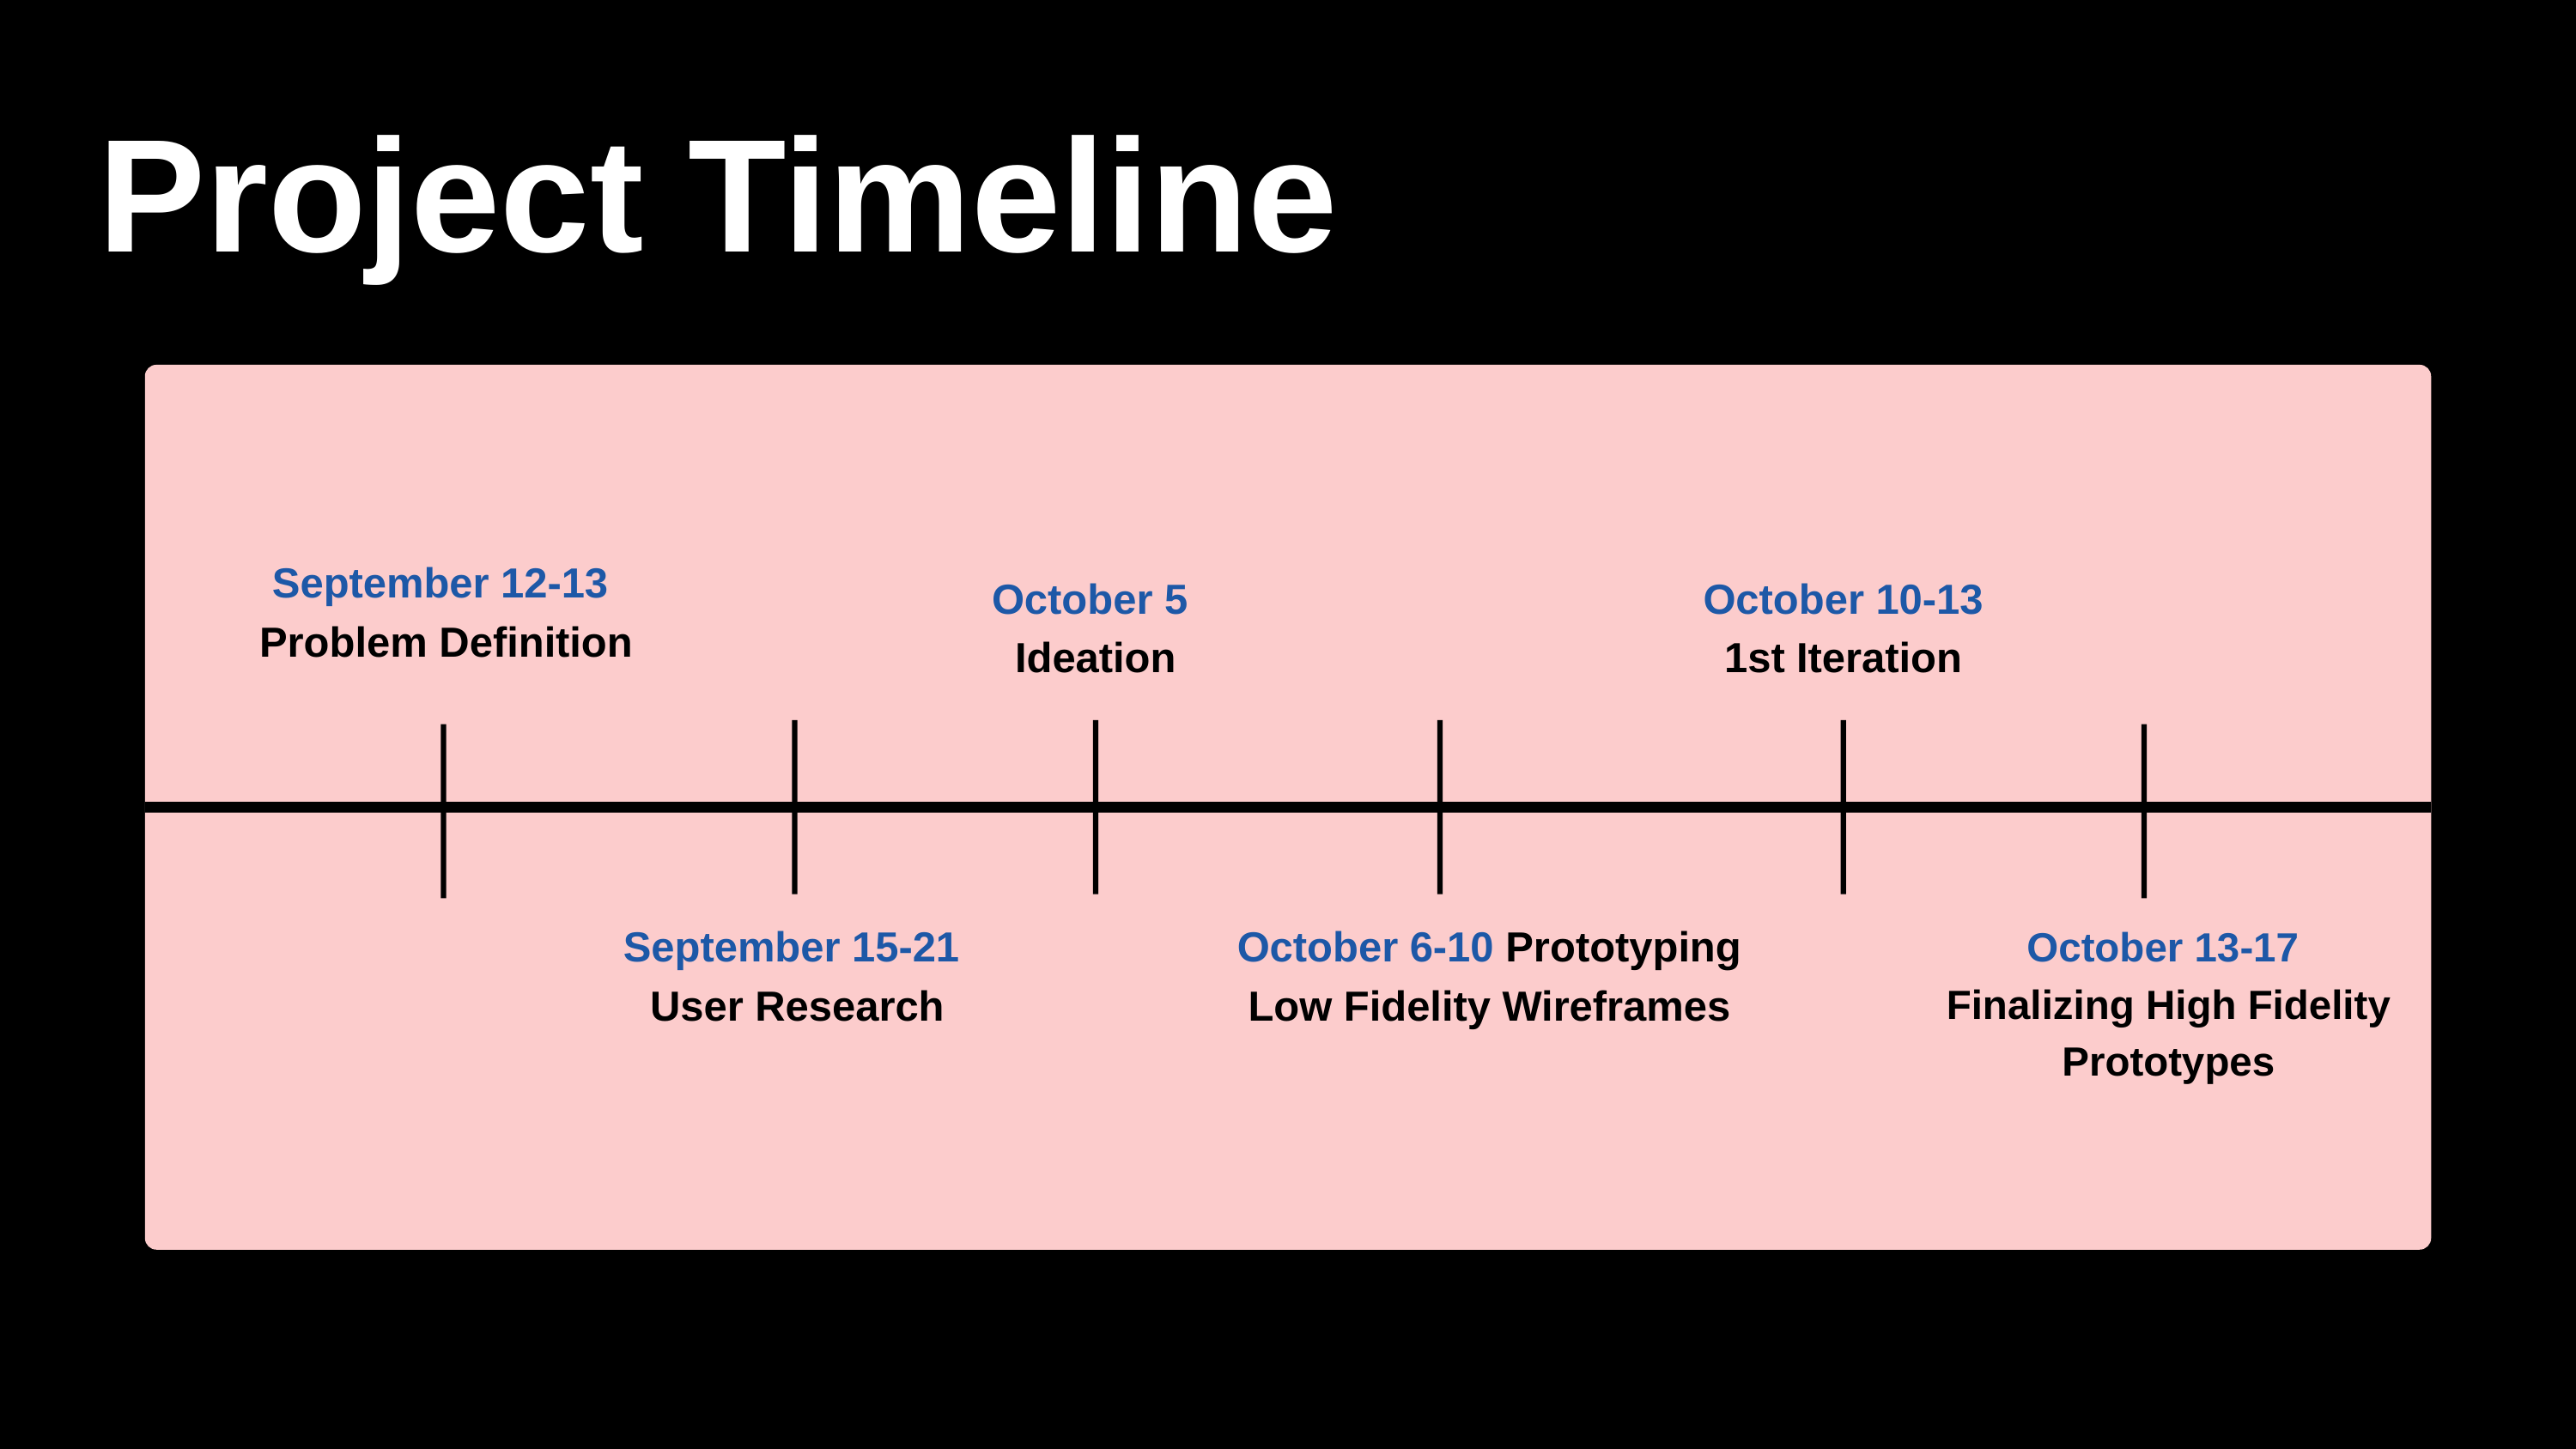

Project Timeline

September 12-13
Problem Definition
October 5
Ideation
October 10-13
1st Iteration

September 15-21
User Research
October 6-10 Prototyping Low Fidelity Wireframes
October 13-17
Finalizing High Fidelity Prototypes